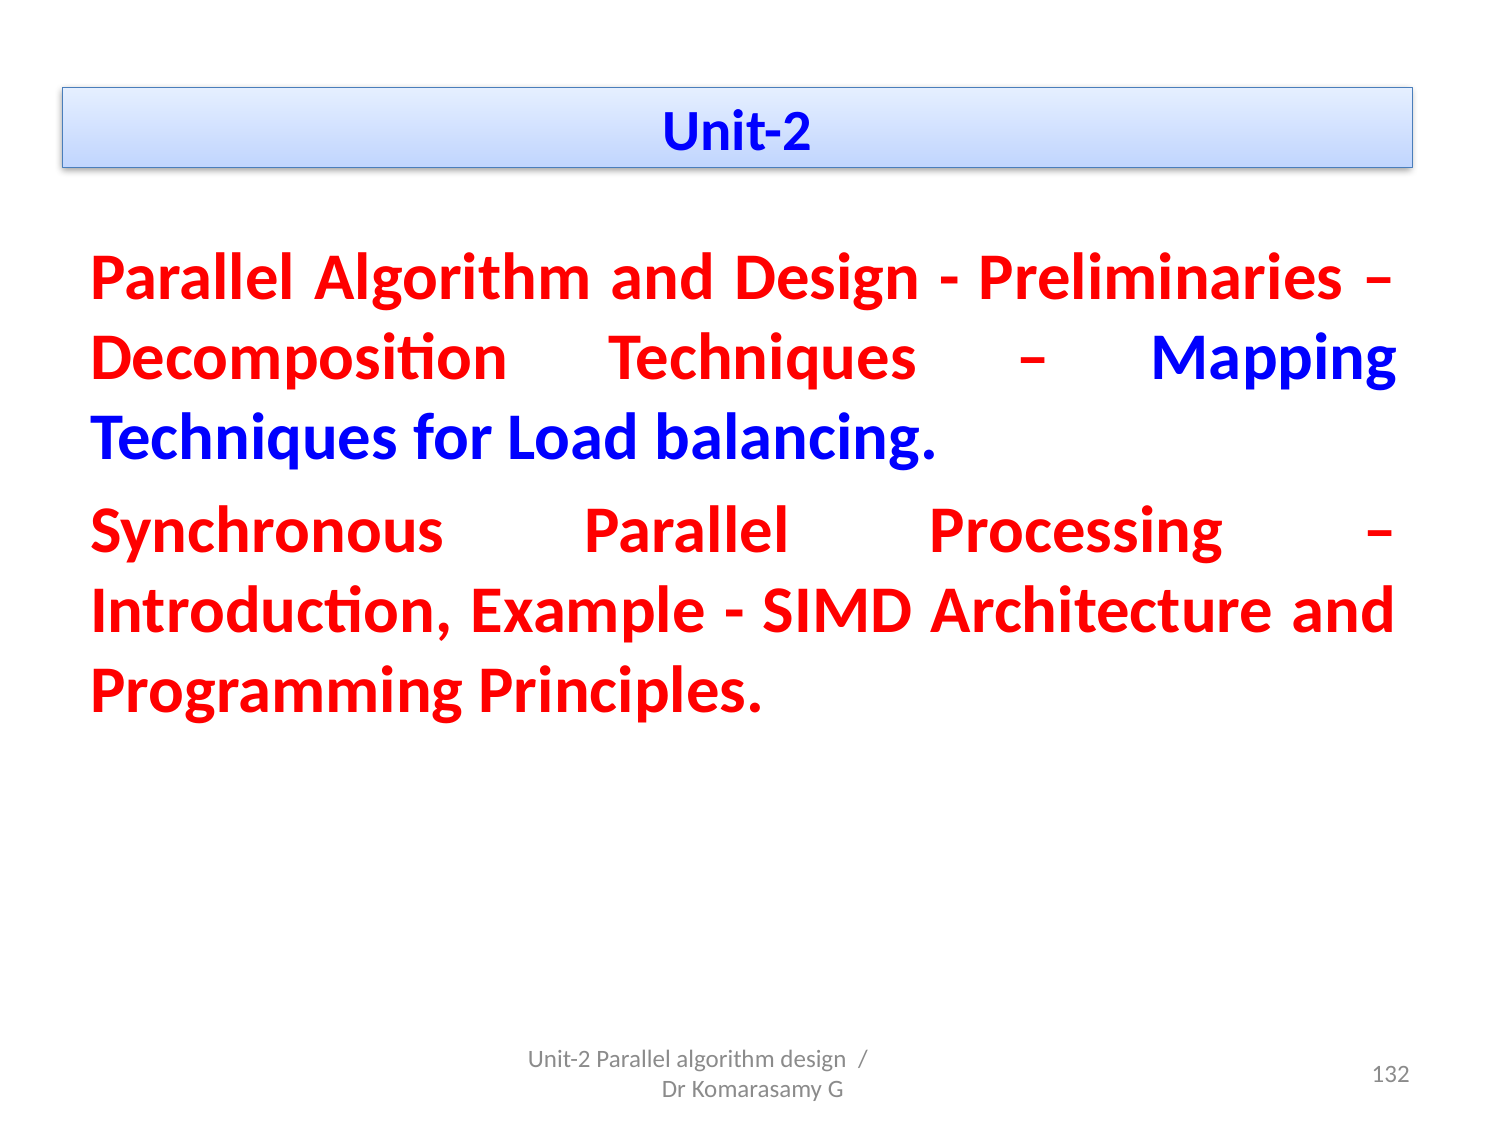

# Unit-2
Parallel Algorithm and Design - Preliminaries – Decomposition Techniques – Mapping Techniques for Load balancing.
Synchronous Parallel Processing – Introduction, Example - SIMD Architecture and Programming Principles.
Unit-2 Parallel algorithm design  /                     Dr Komarasamy G
132